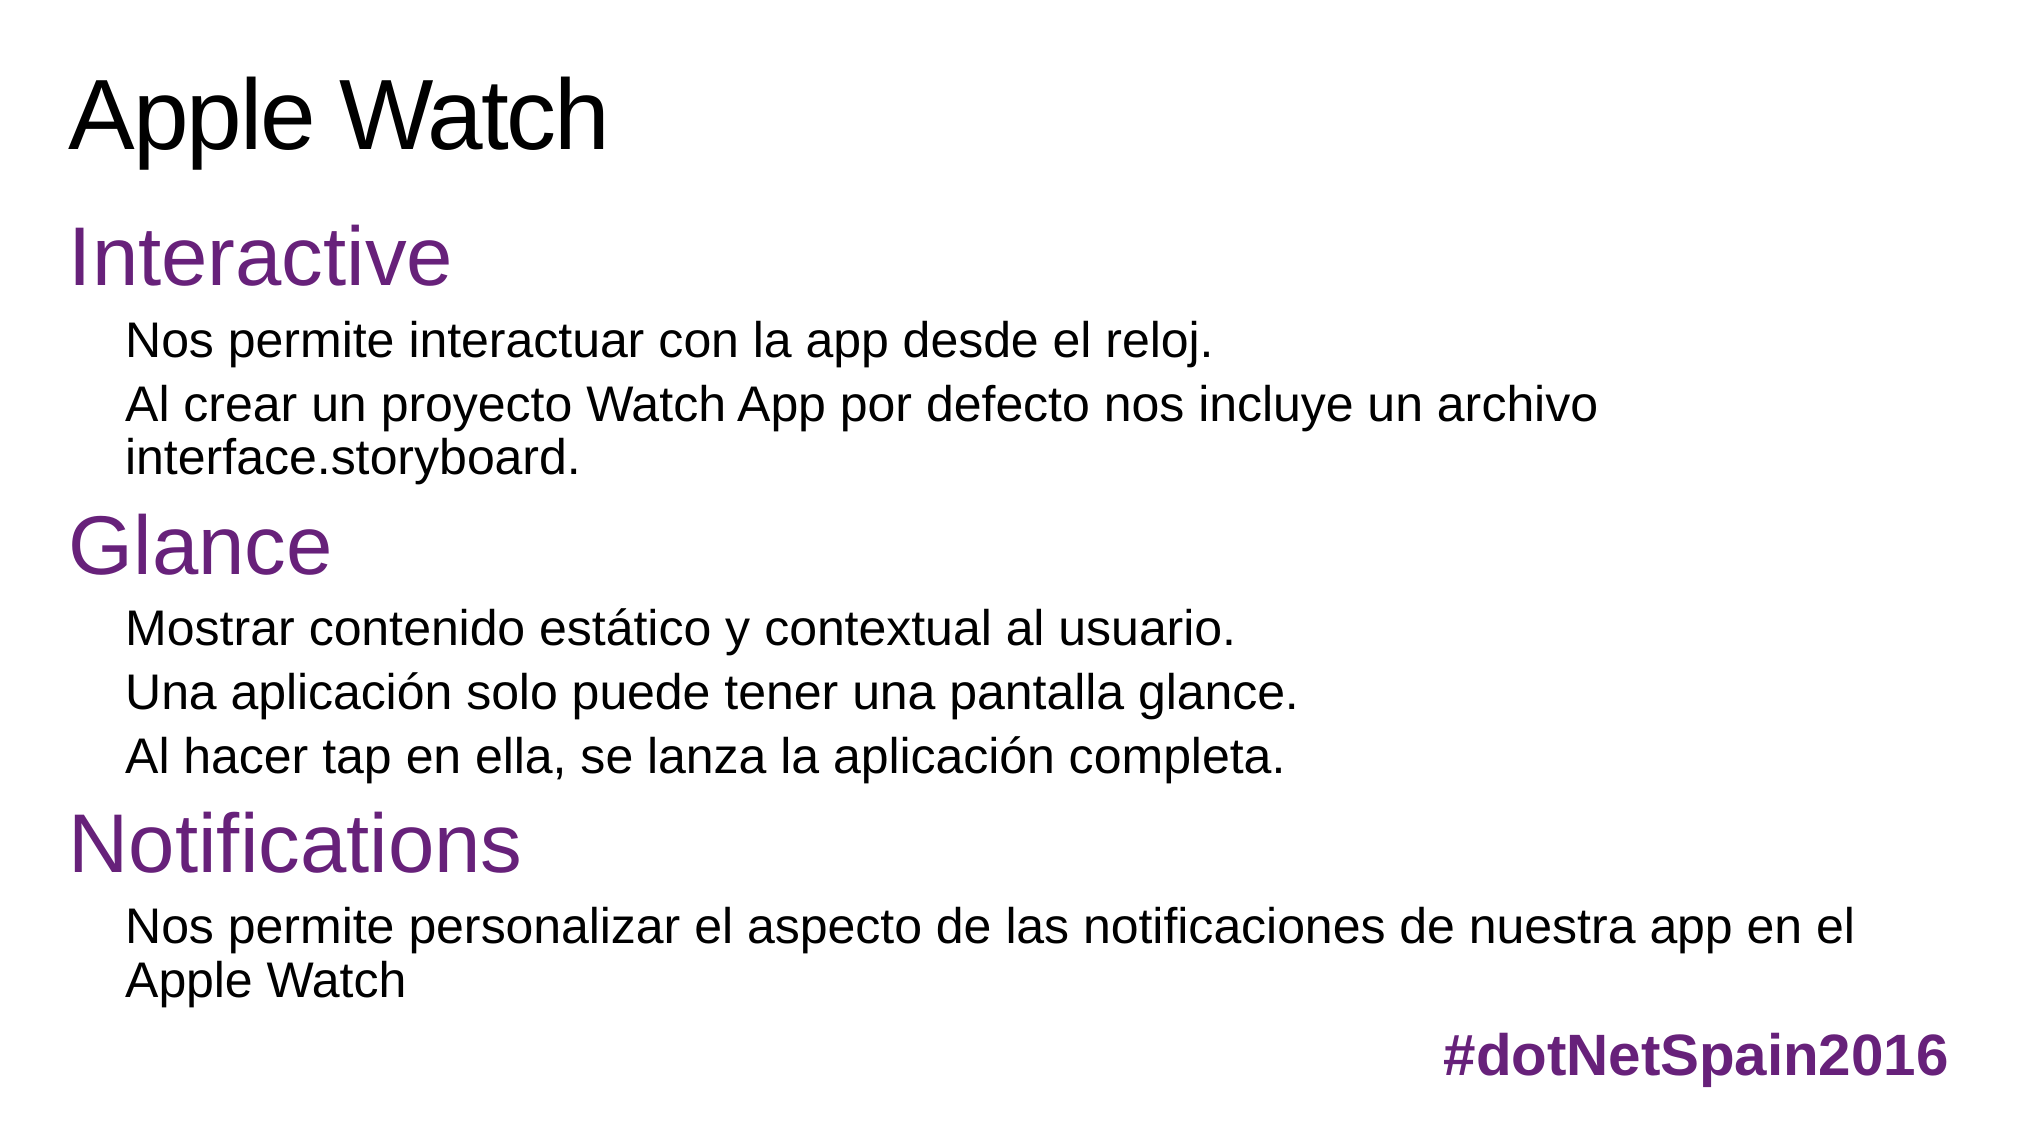

# Apple Watch
Interactive
Nos permite interactuar con la app desde el reloj.
Al crear un proyecto Watch App por defecto nos incluye un archivo interface.storyboard.
Glance
Mostrar contenido estático y contextual al usuario.
Una aplicación solo puede tener una pantalla glance.
Al hacer tap en ella, se lanza la aplicación completa.
Notifications
Nos permite personalizar el aspecto de las notificaciones de nuestra app en el Apple Watch